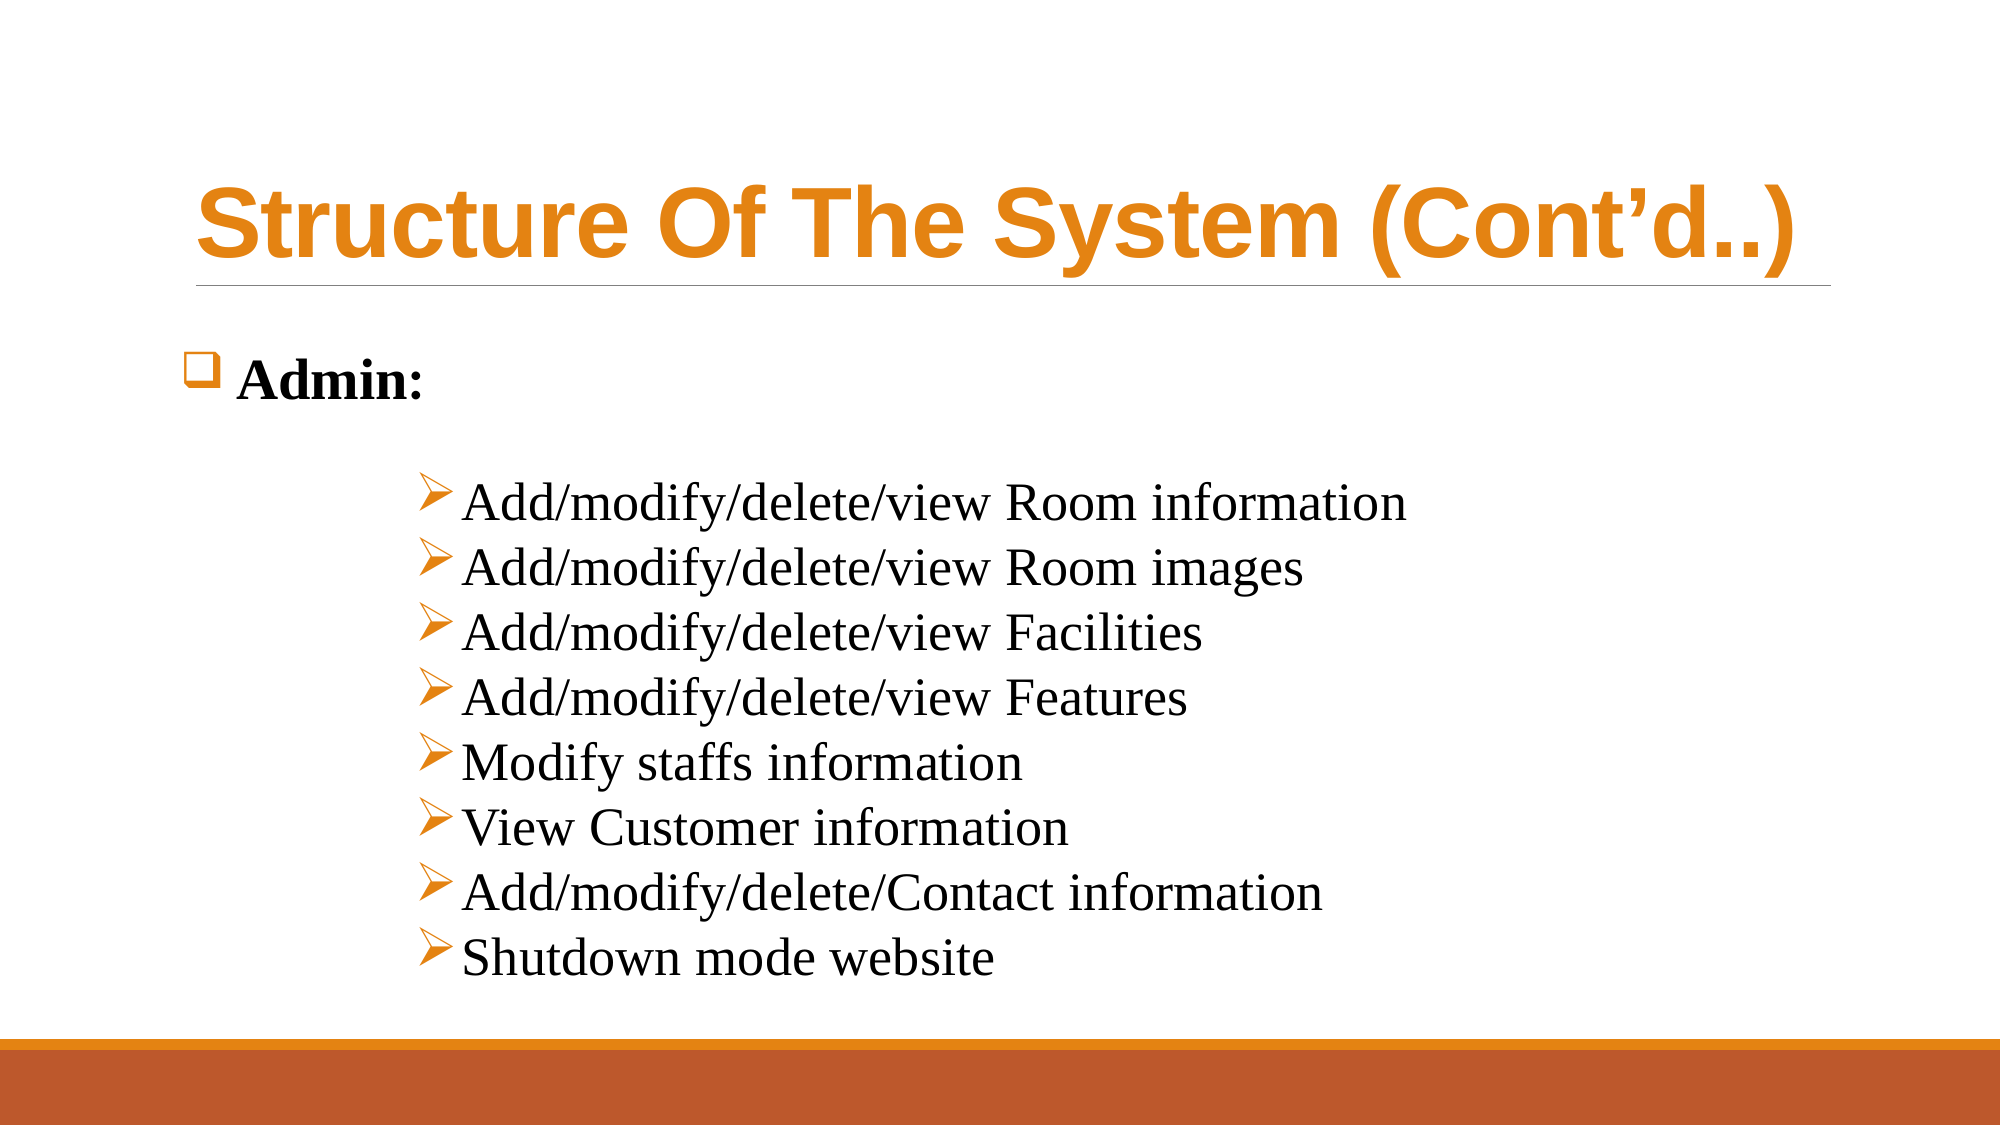

# Structure Of The System (Cont’d..)
 Admin:

Add/modify/delete/view Room information
Add/modify/delete/view Room images
Add/modify/delete/view Facilities
Add/modify/delete/view Features
Modify staffs information
View Customer information
Add/modify/delete/Contact information
Shutdown mode website